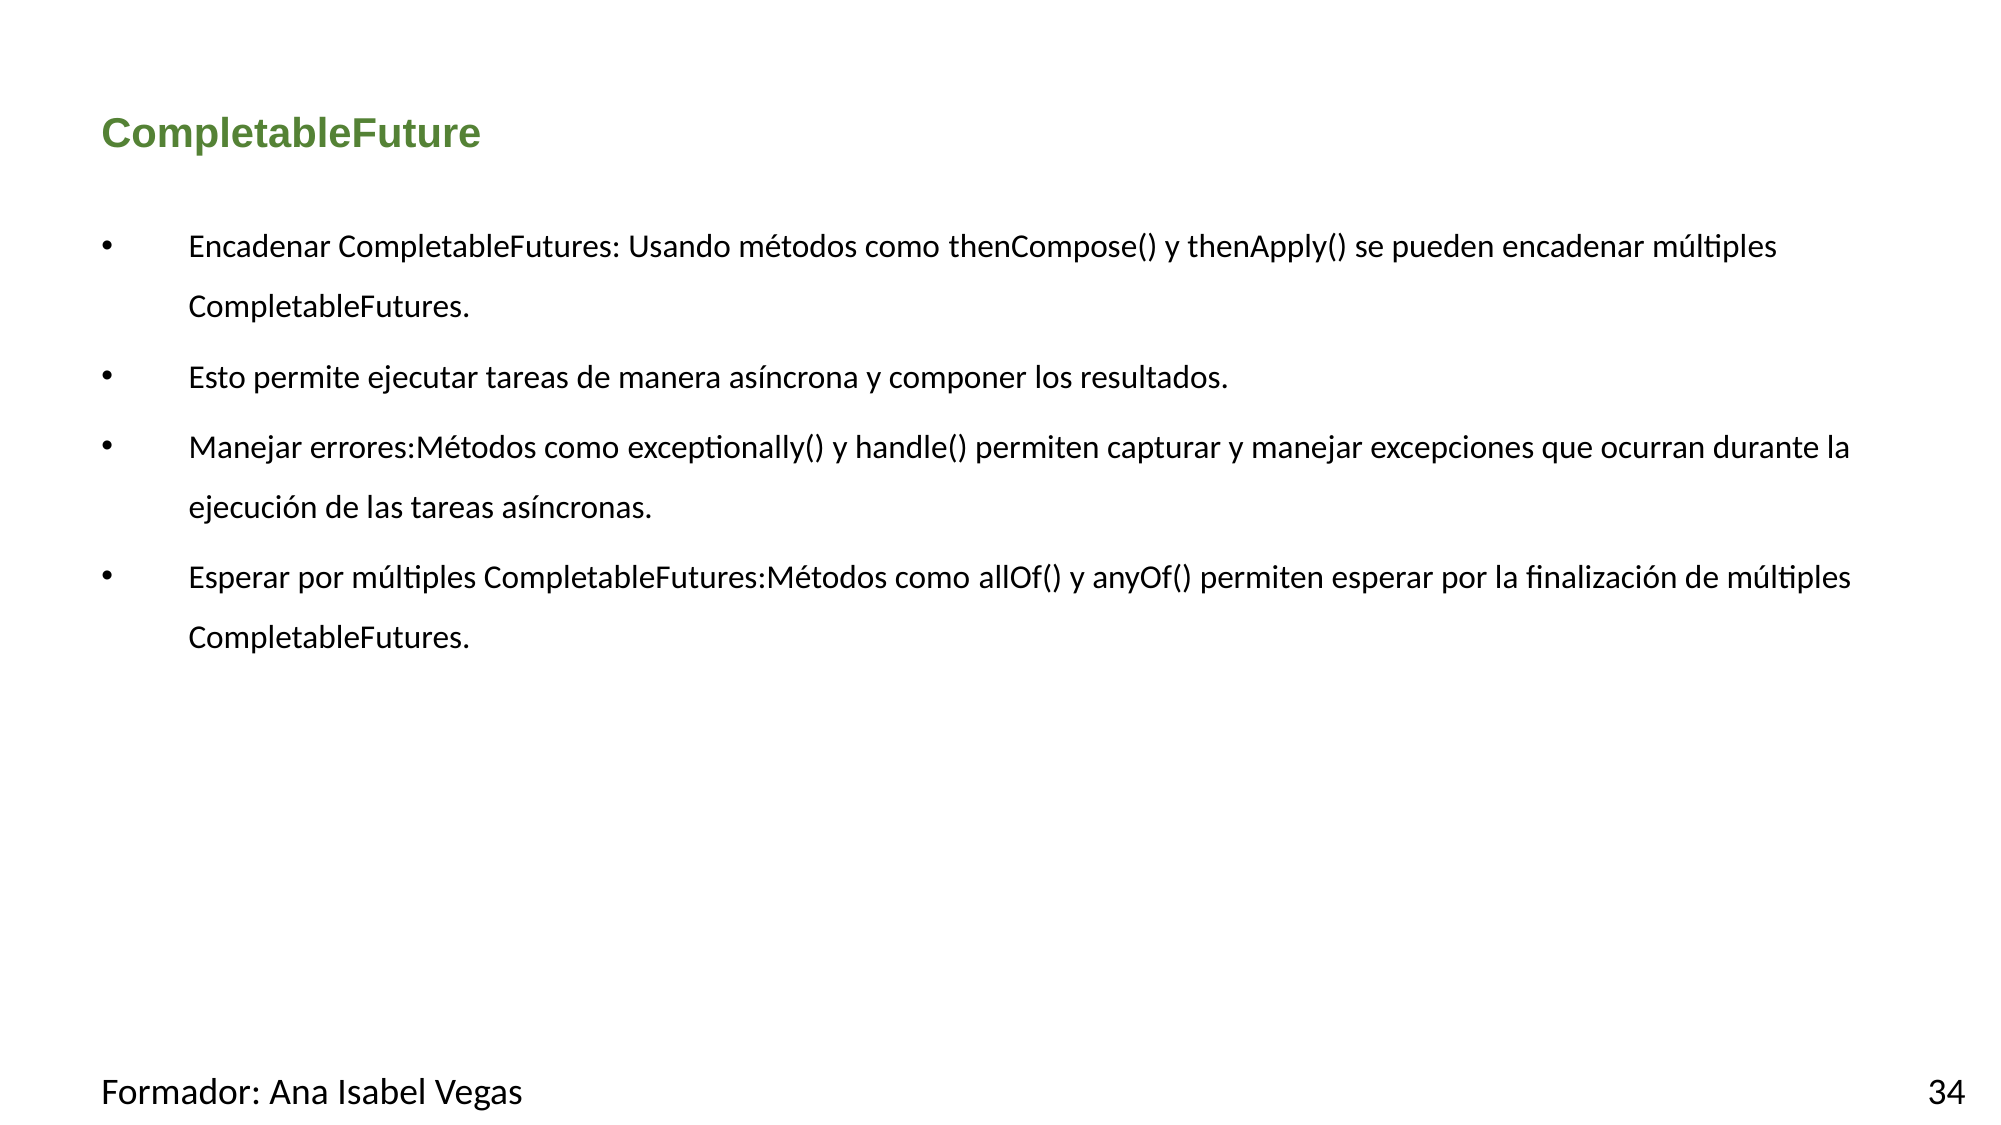

# CompletableFuture
Encadenar CompletableFutures: Usando métodos como thenCompose() y thenApply() se pueden encadenar múltiples CompletableFutures.
Esto permite ejecutar tareas de manera asíncrona y componer los resultados.
Manejar errores:Métodos como exceptionally() y handle() permiten capturar y manejar excepciones que ocurran durante la ejecución de las tareas asíncronas.
Esperar por múltiples CompletableFutures:Métodos como allOf() y anyOf() permiten esperar por la finalización de múltiples CompletableFutures.

Formador: Ana Isabel Vegas
34